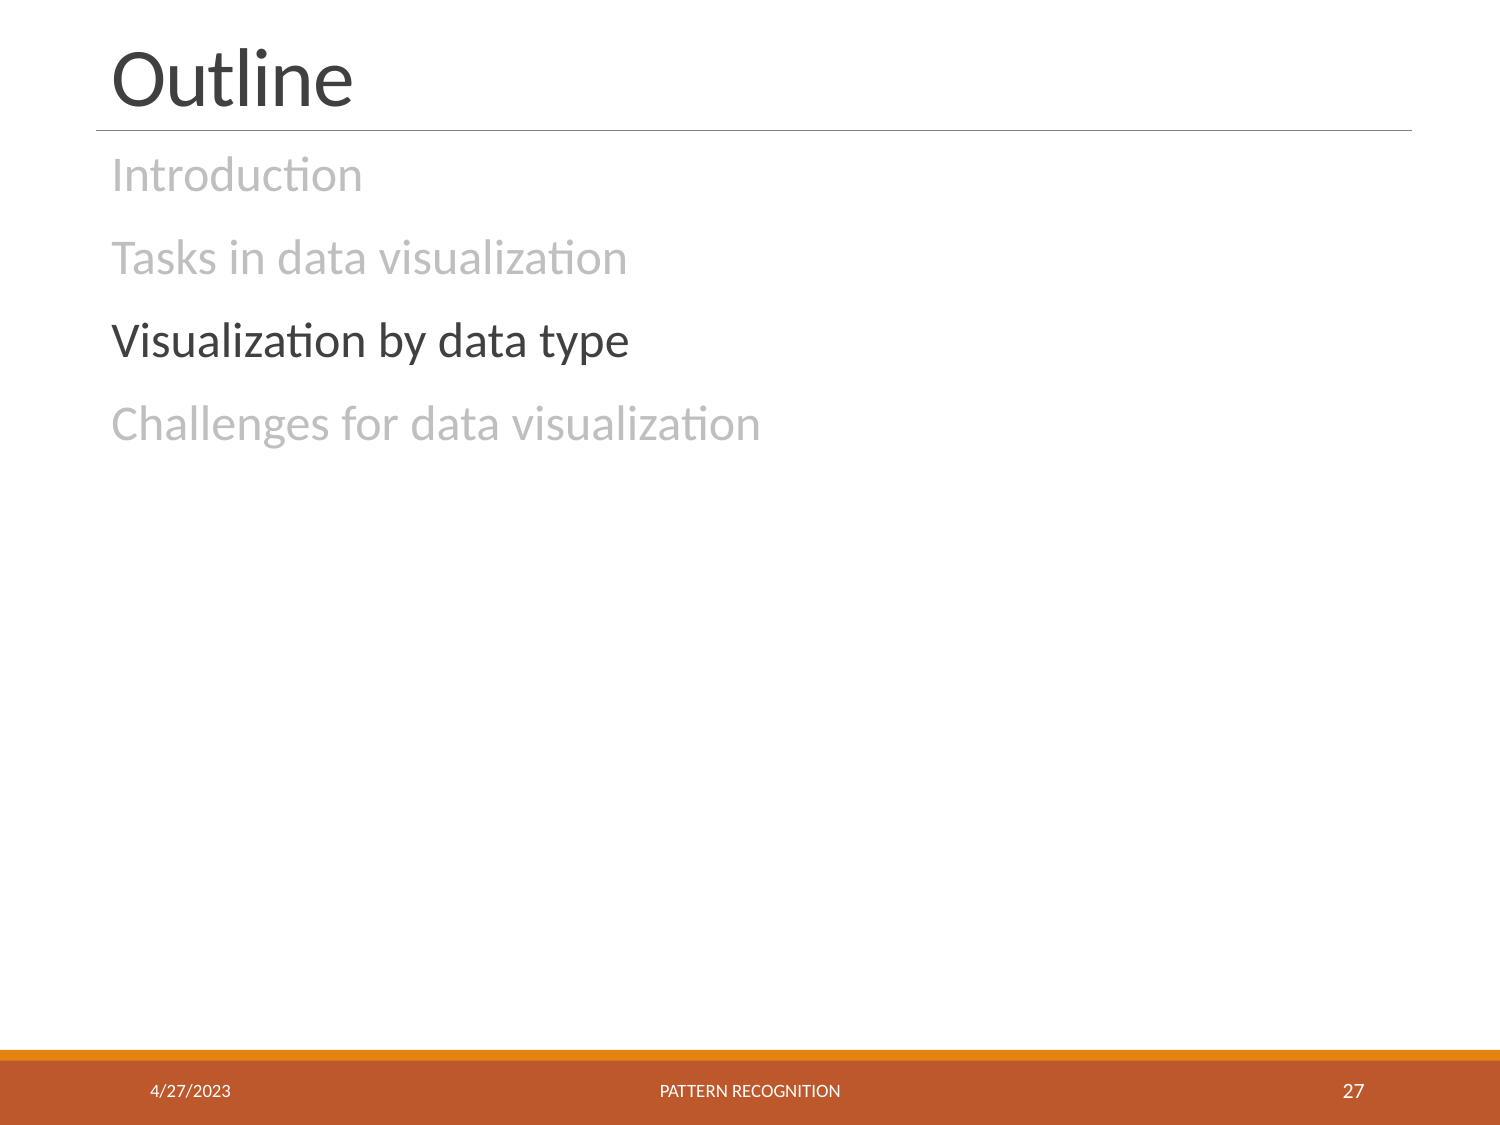

# Outline
Introduction
Tasks in data visualization
Visualization by data type
Challenges for data visualization
4/27/2023
Pattern recognition
27